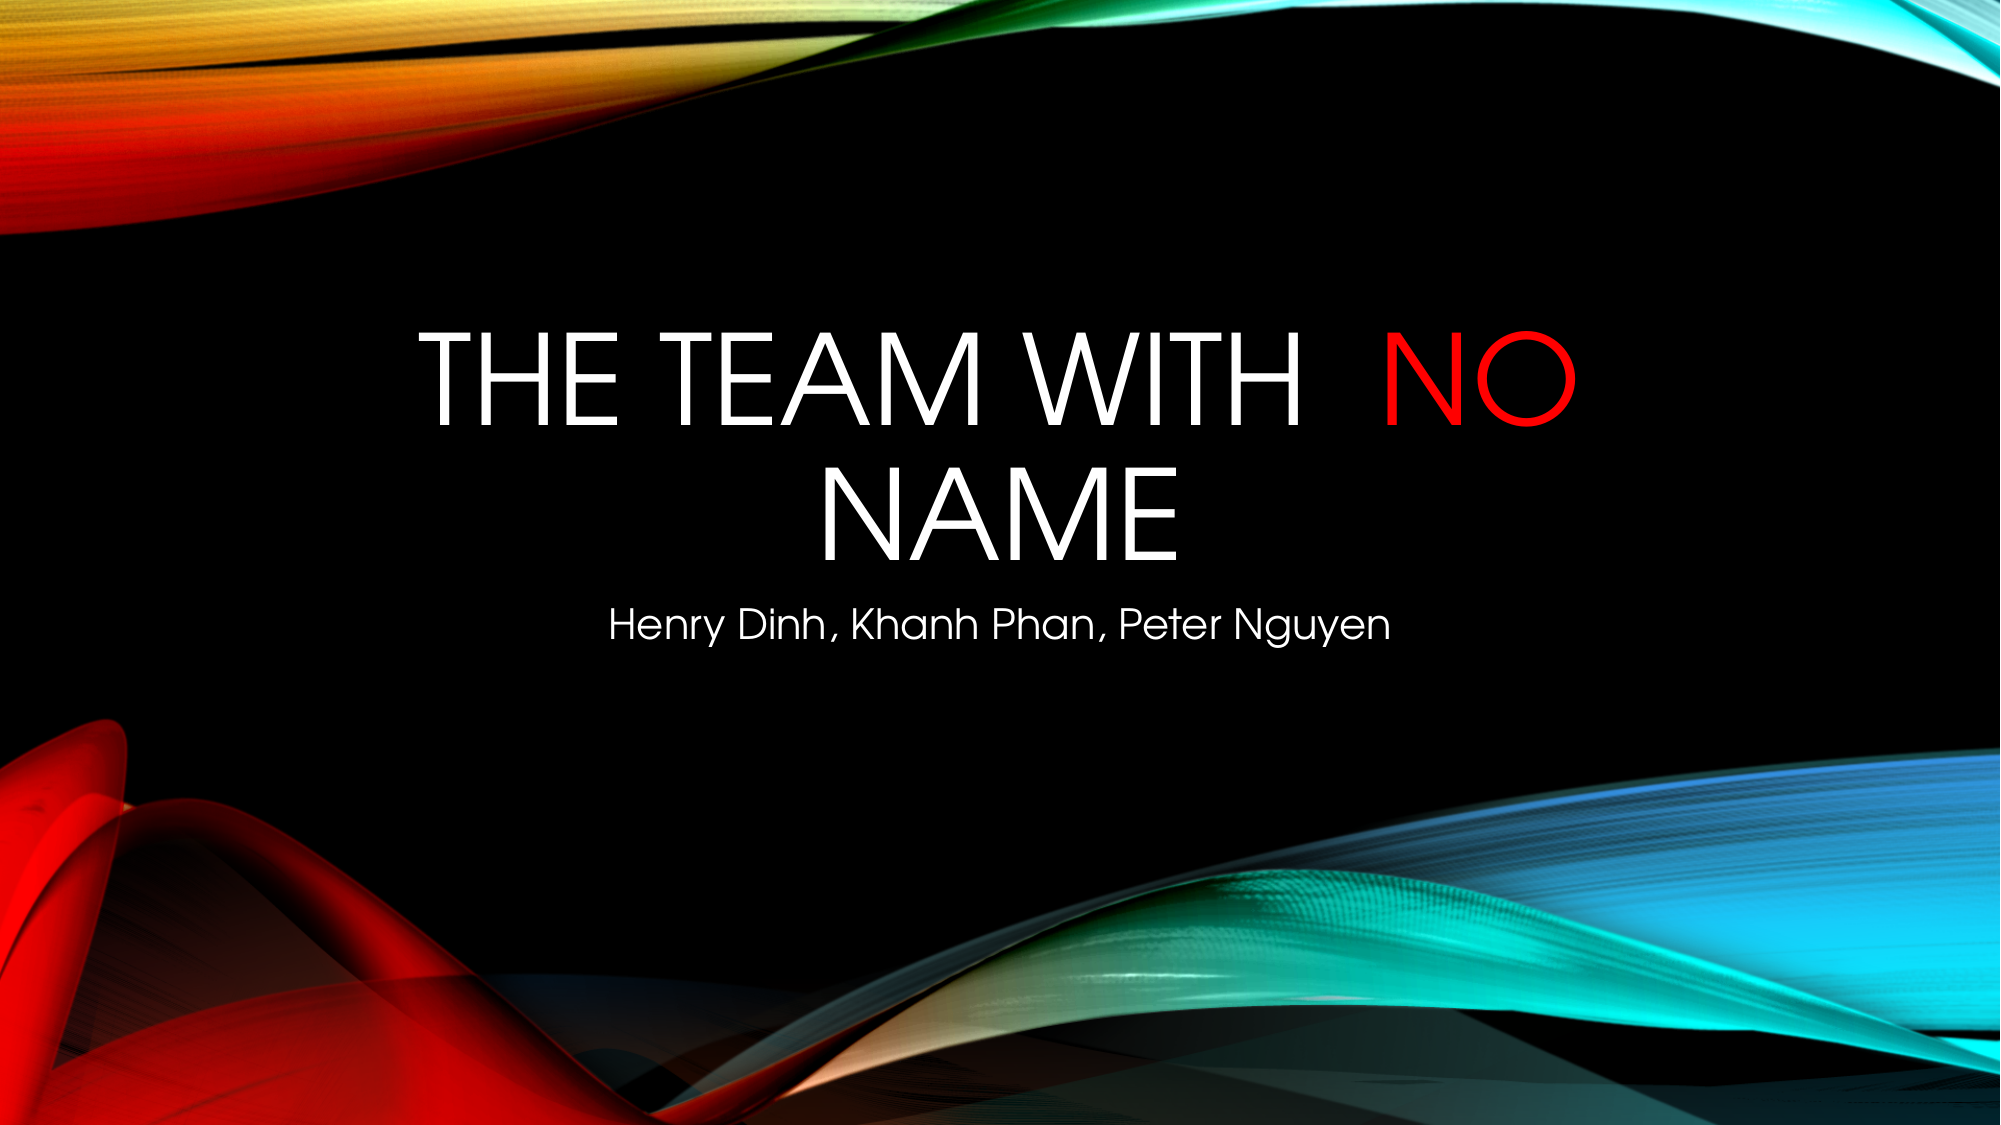

# The Team with  NO NAME
Henry Dinh, Khanh Phan, Peter Nguyen